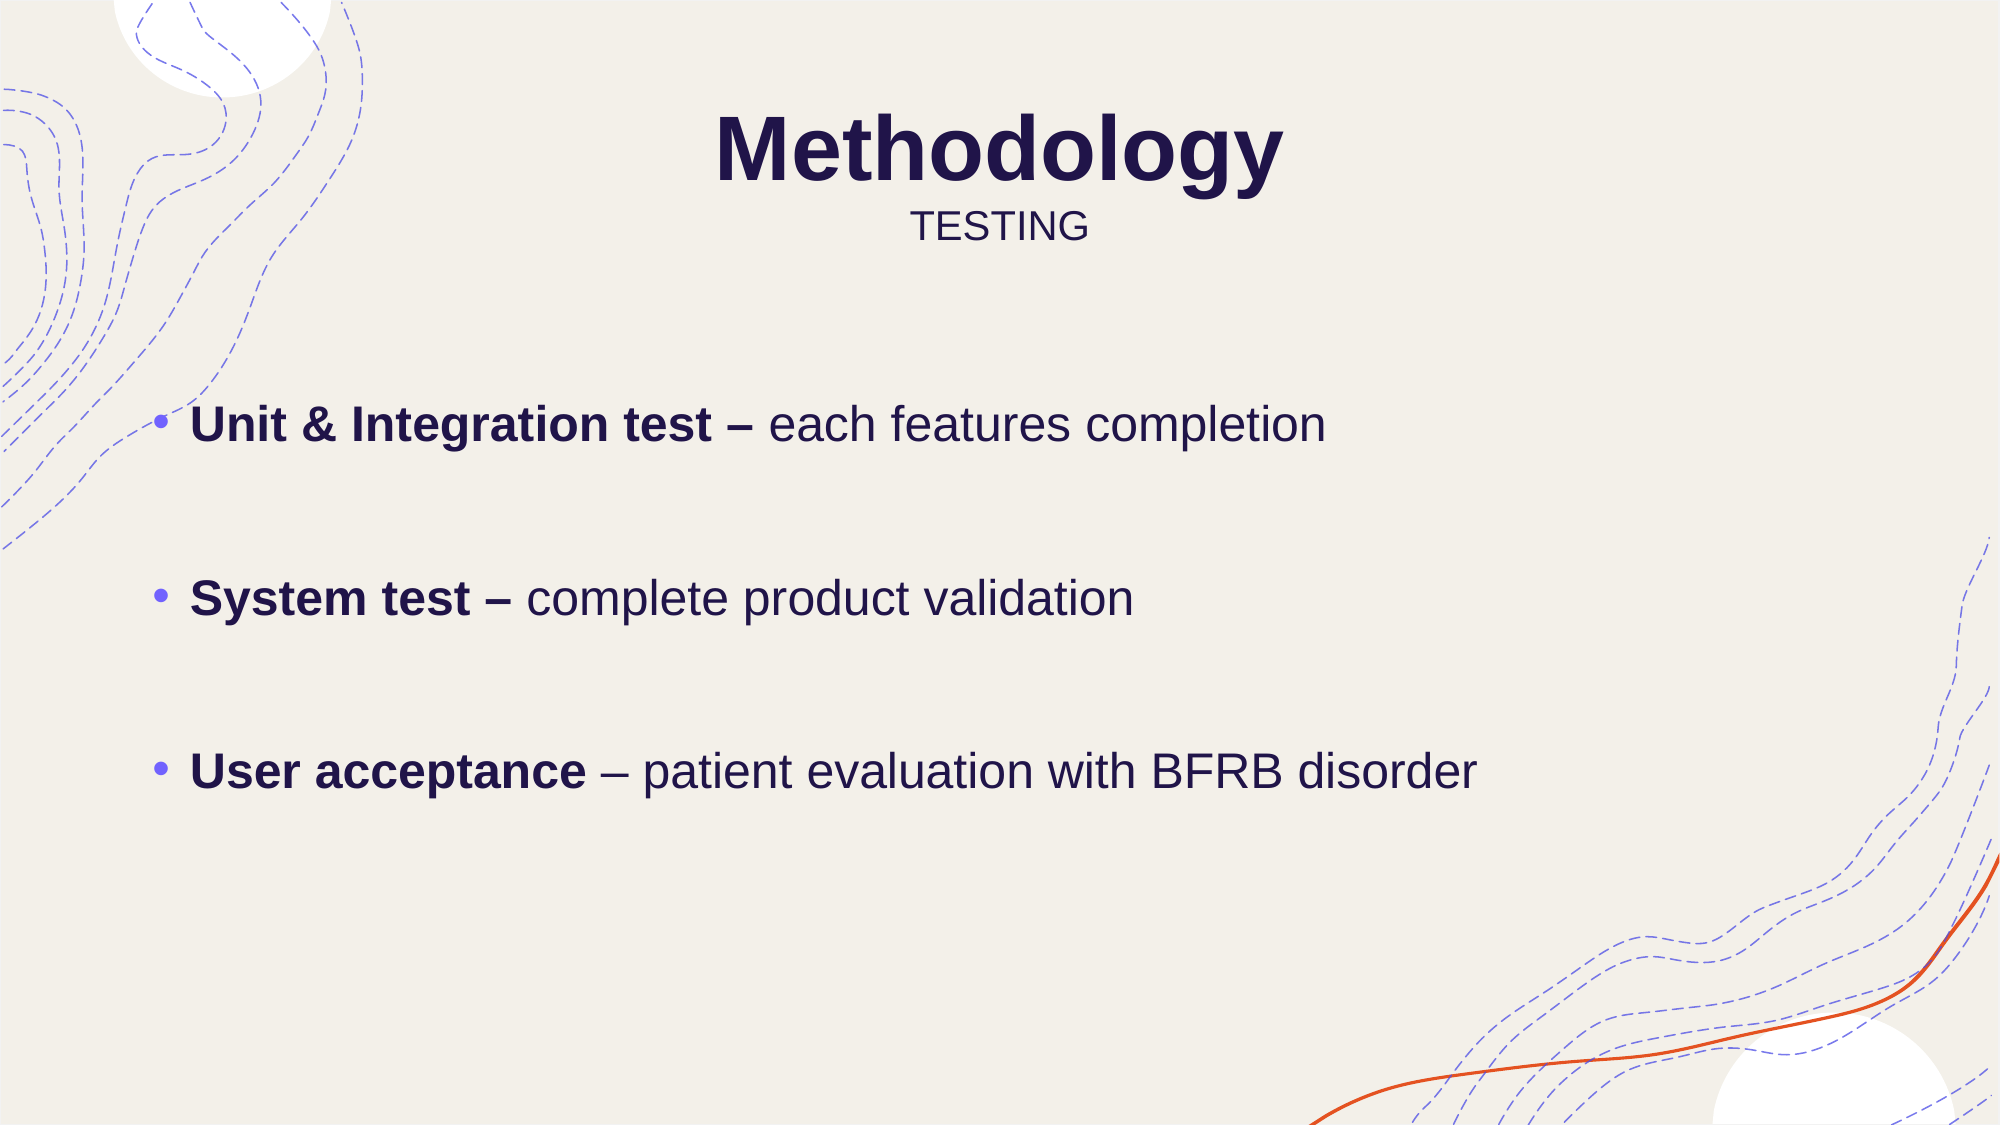

# Methodology TESTING
Unit & Integration test – each features completion
System test – complete product validation
User acceptance – patient evaluation with BFRB disorder